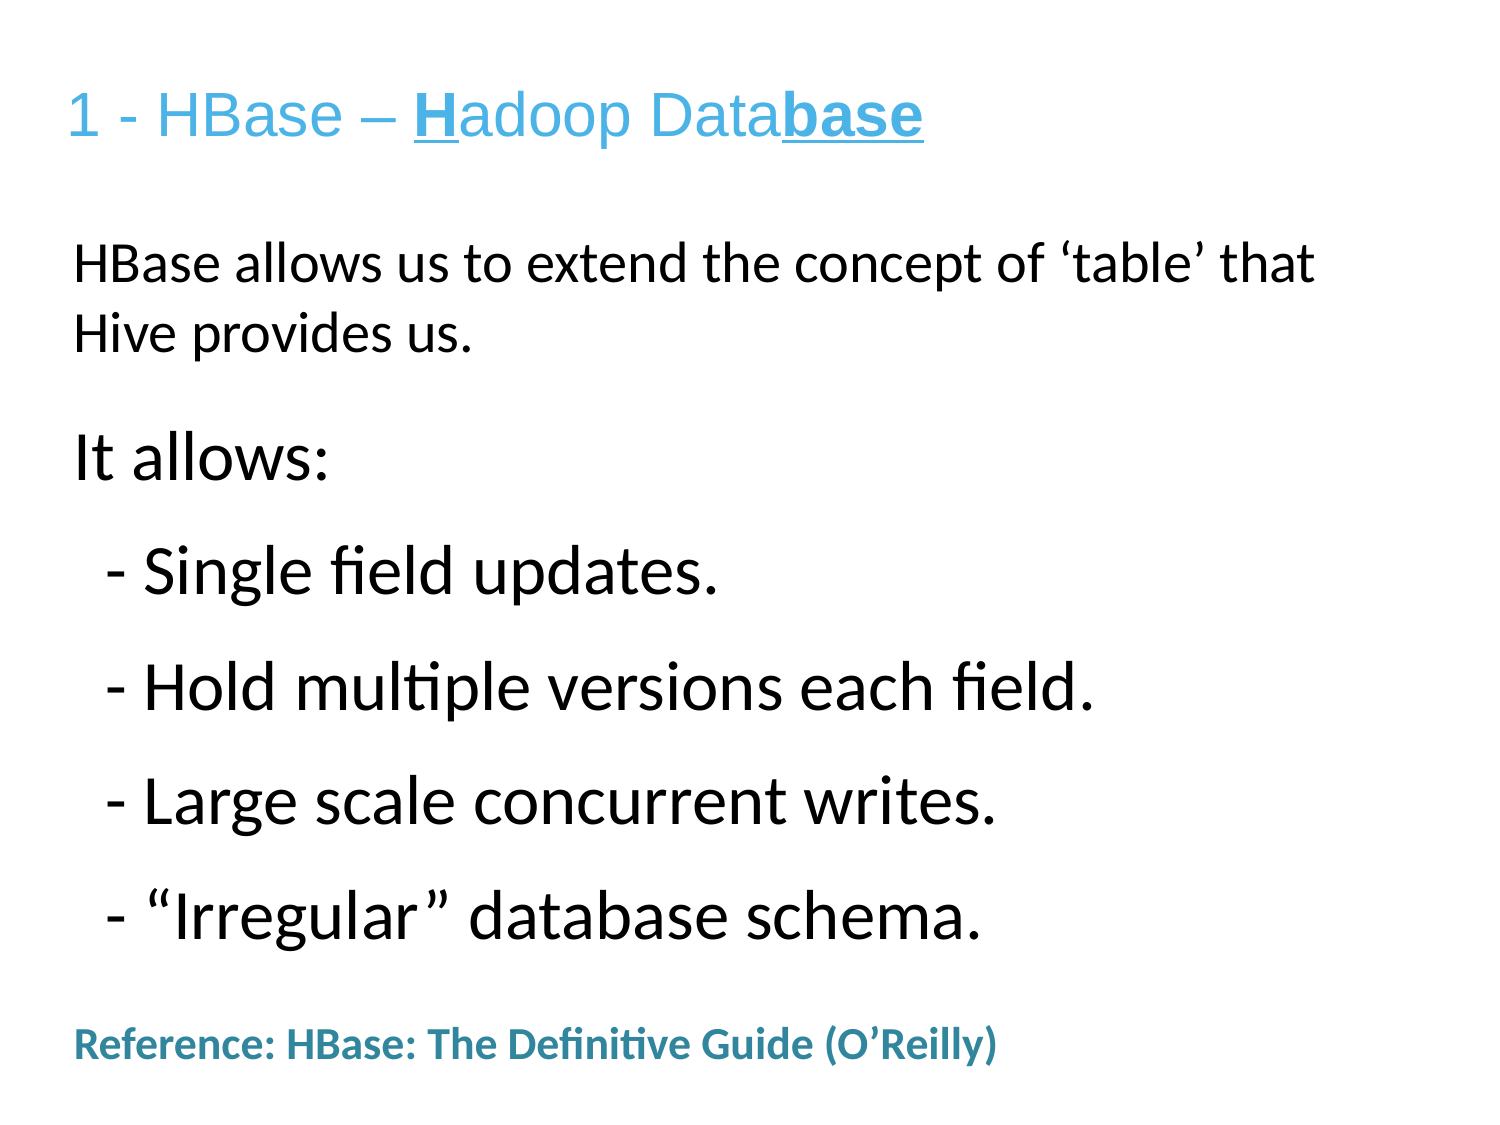

1 - HBase – Hadoop Database
HBase allows us to extend the concept of ‘table’ that
Hive provides us.

It allows:
  - Single field updates.
  - Hold multiple versions each field.
  - Large scale concurrent writes.
  - “Irregular” database schema.

Reference: HBase: The Definitive Guide (O’Reilly)